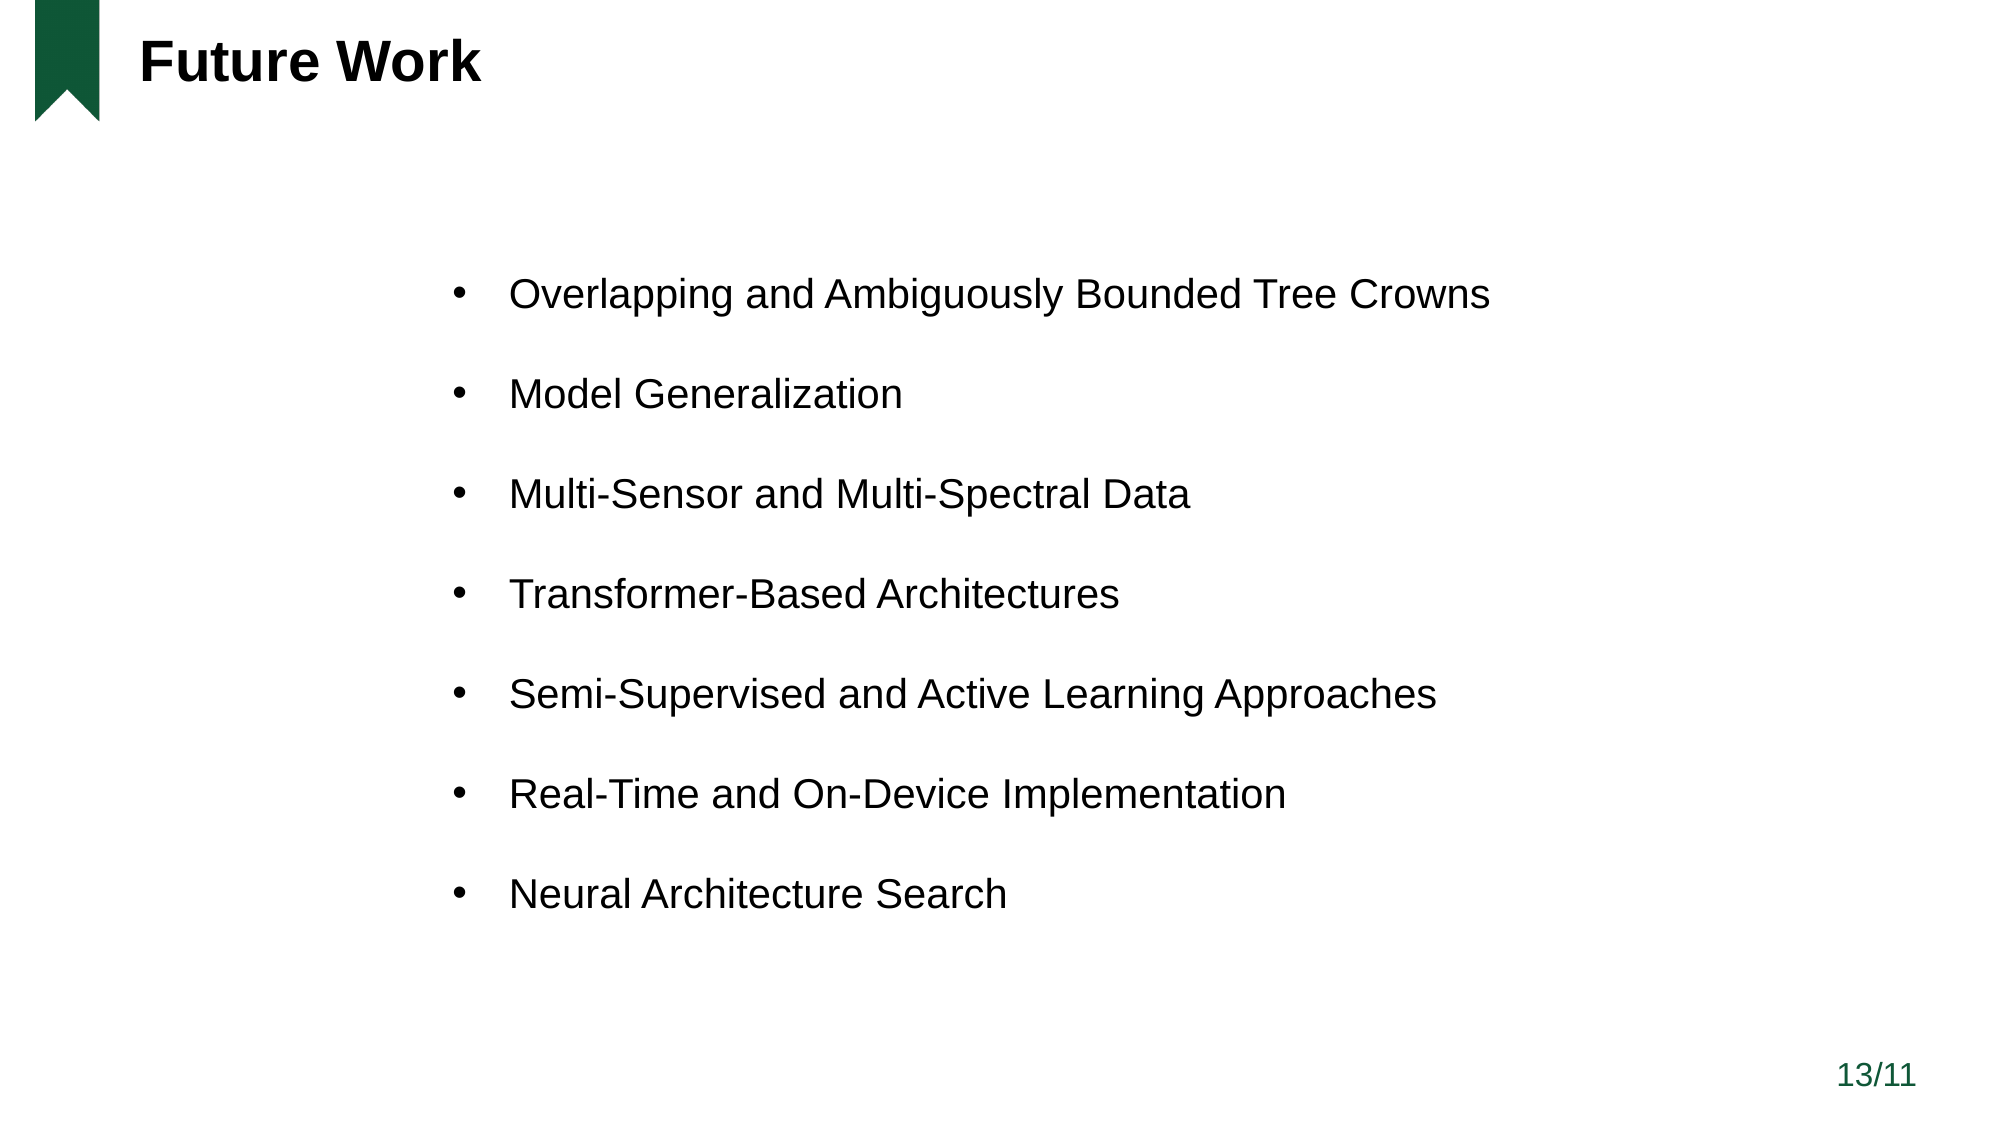

Future Work
Overlapping and Ambiguously Bounded Tree Crowns
Model Generalization
Multi-Sensor and Multi-Spectral Data
Transformer-Based Architectures
Semi-Supervised and Active Learning Approaches
Real-Time and On-Device Implementation
Neural Architecture Search
13